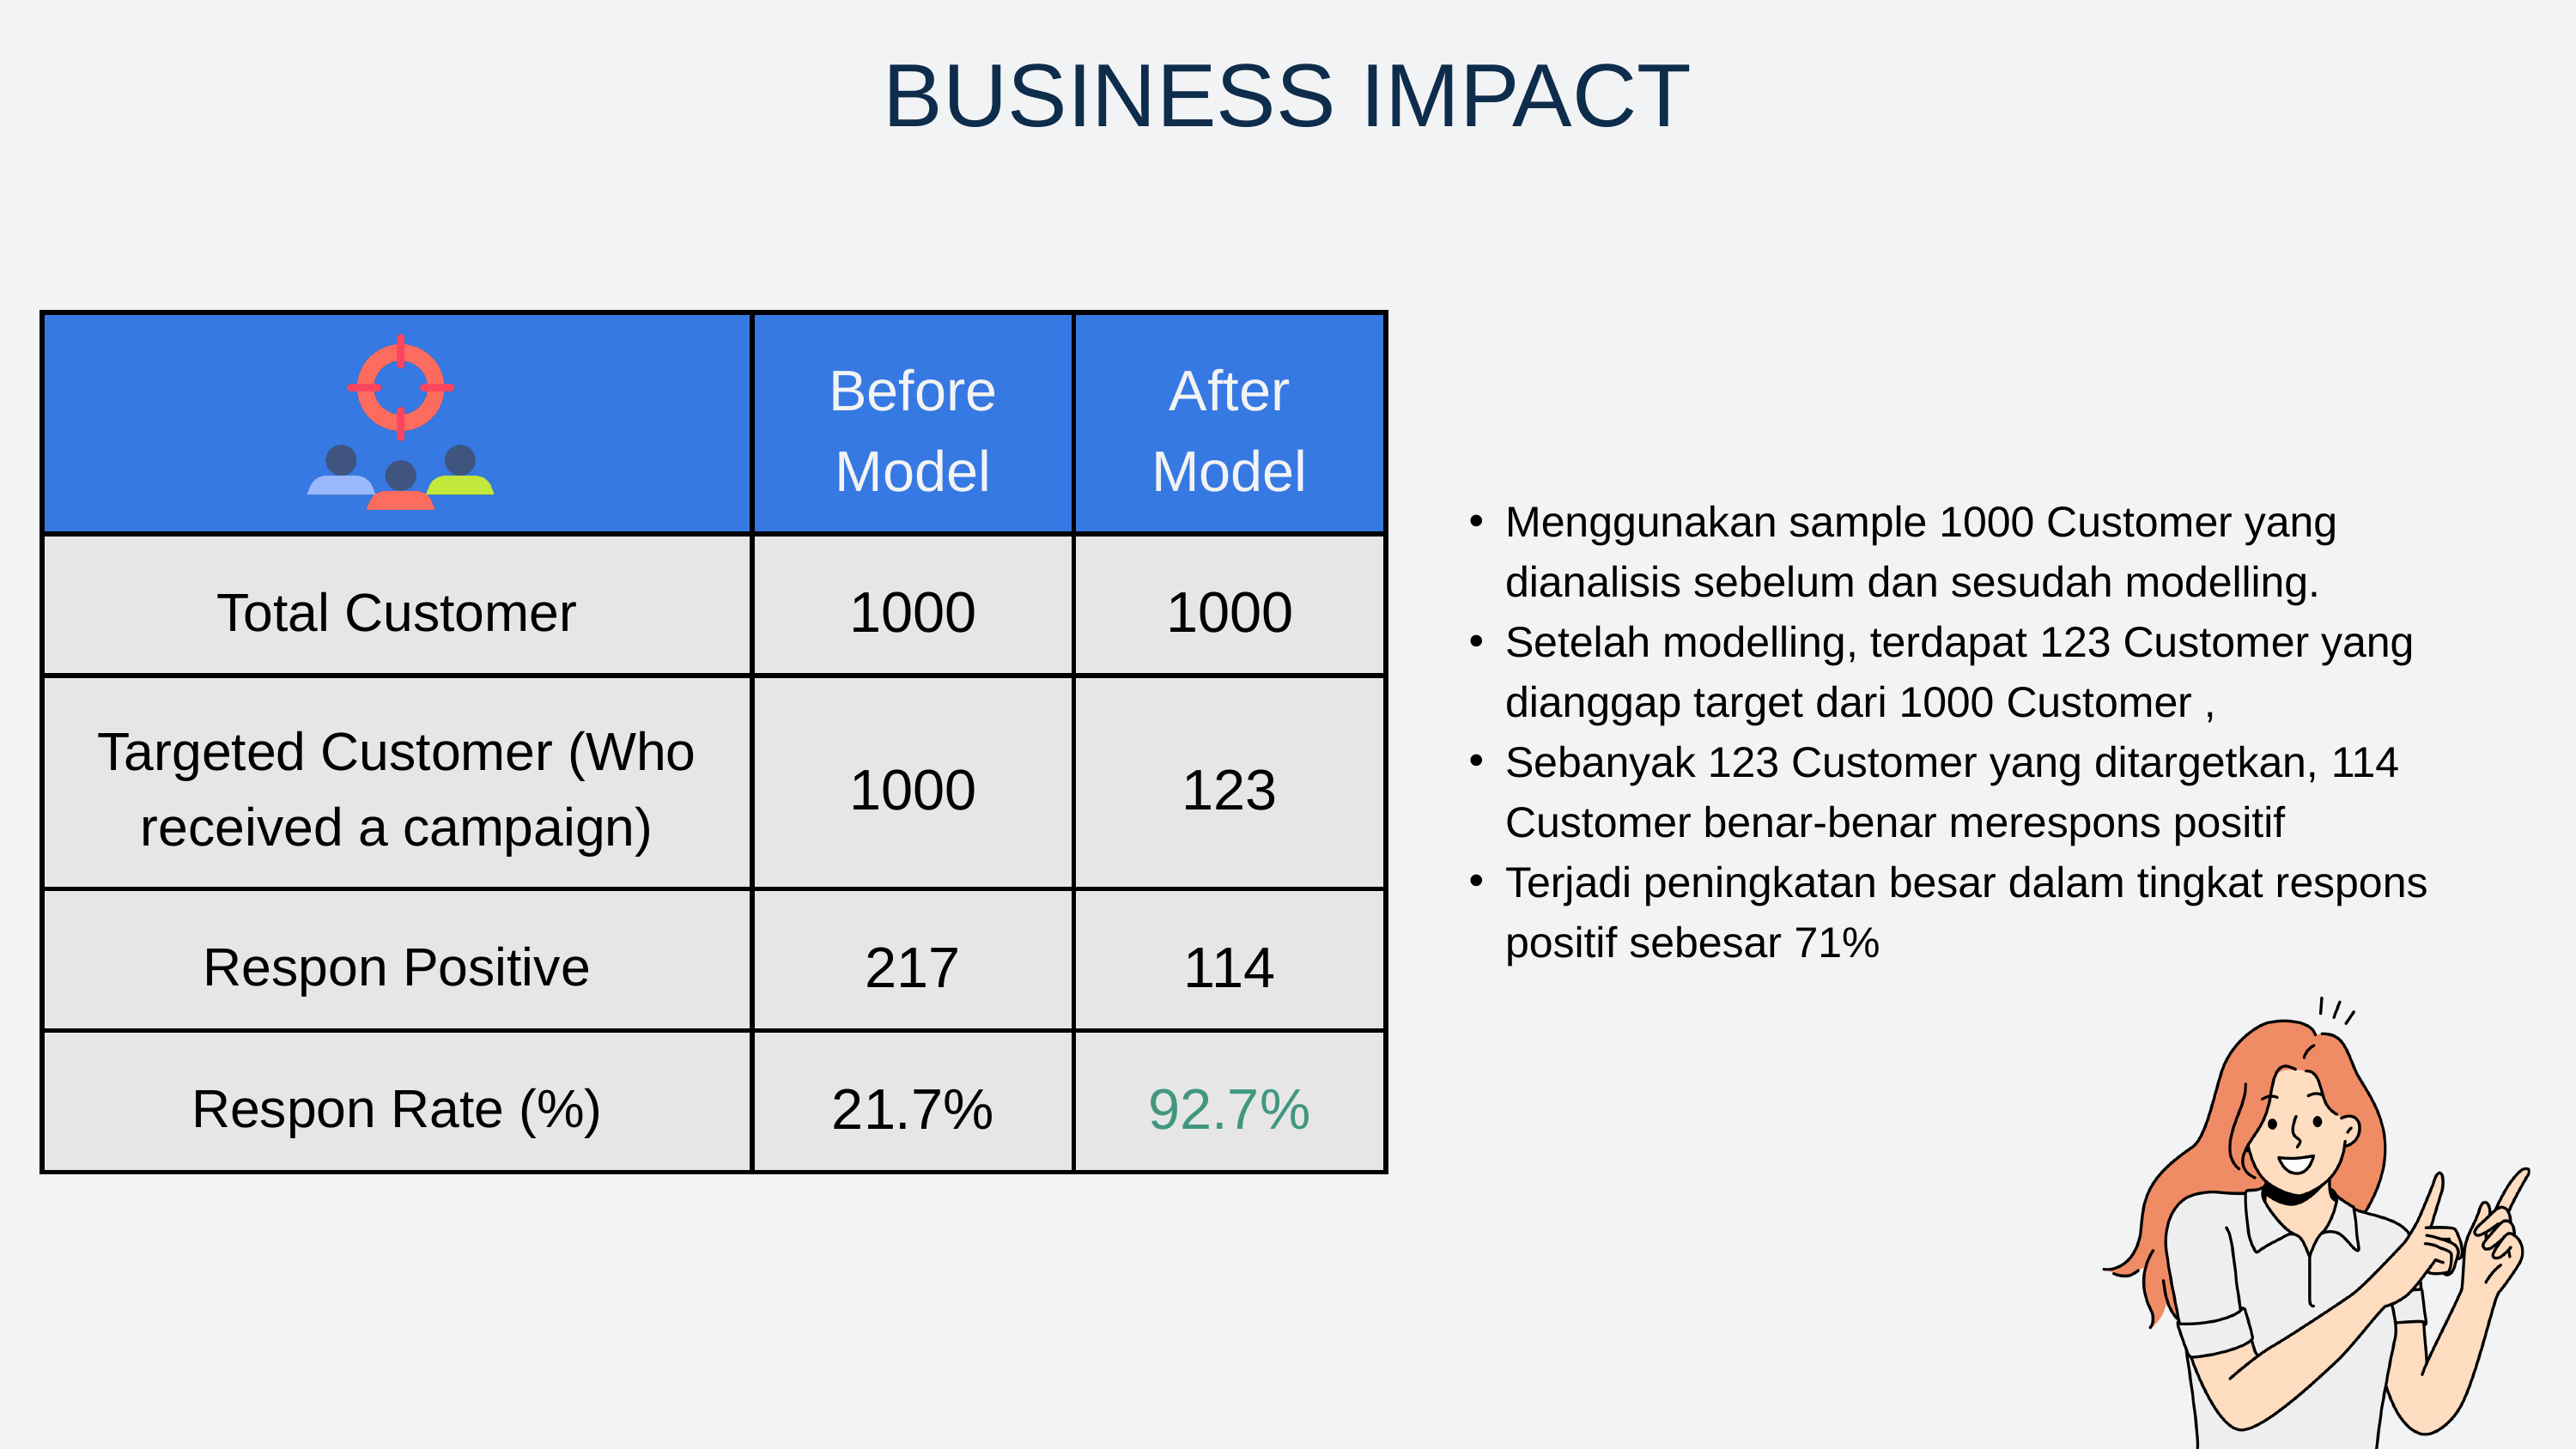

BUSINESS IMPACT
|  | Before Model | After Model |
| --- | --- | --- |
| Total Customer | 1000 | 1000 |
| Targeted Customer (Who received a campaign) | 1000 | 123 |
| Respon Positive | 217 | 114 |
| Respon Rate (%) | 21.7% | 92.7% |

Menggunakan sample 1000 Customer yang dianalisis sebelum dan sesudah modelling.
Setelah modelling, terdapat 123 Customer yang dianggap target dari 1000 Customer ,
Sebanyak 123 Customer yang ditargetkan, 114 Customer benar-benar merespons positif
Terjadi peningkatan besar dalam tingkat respons positif sebesar 71%